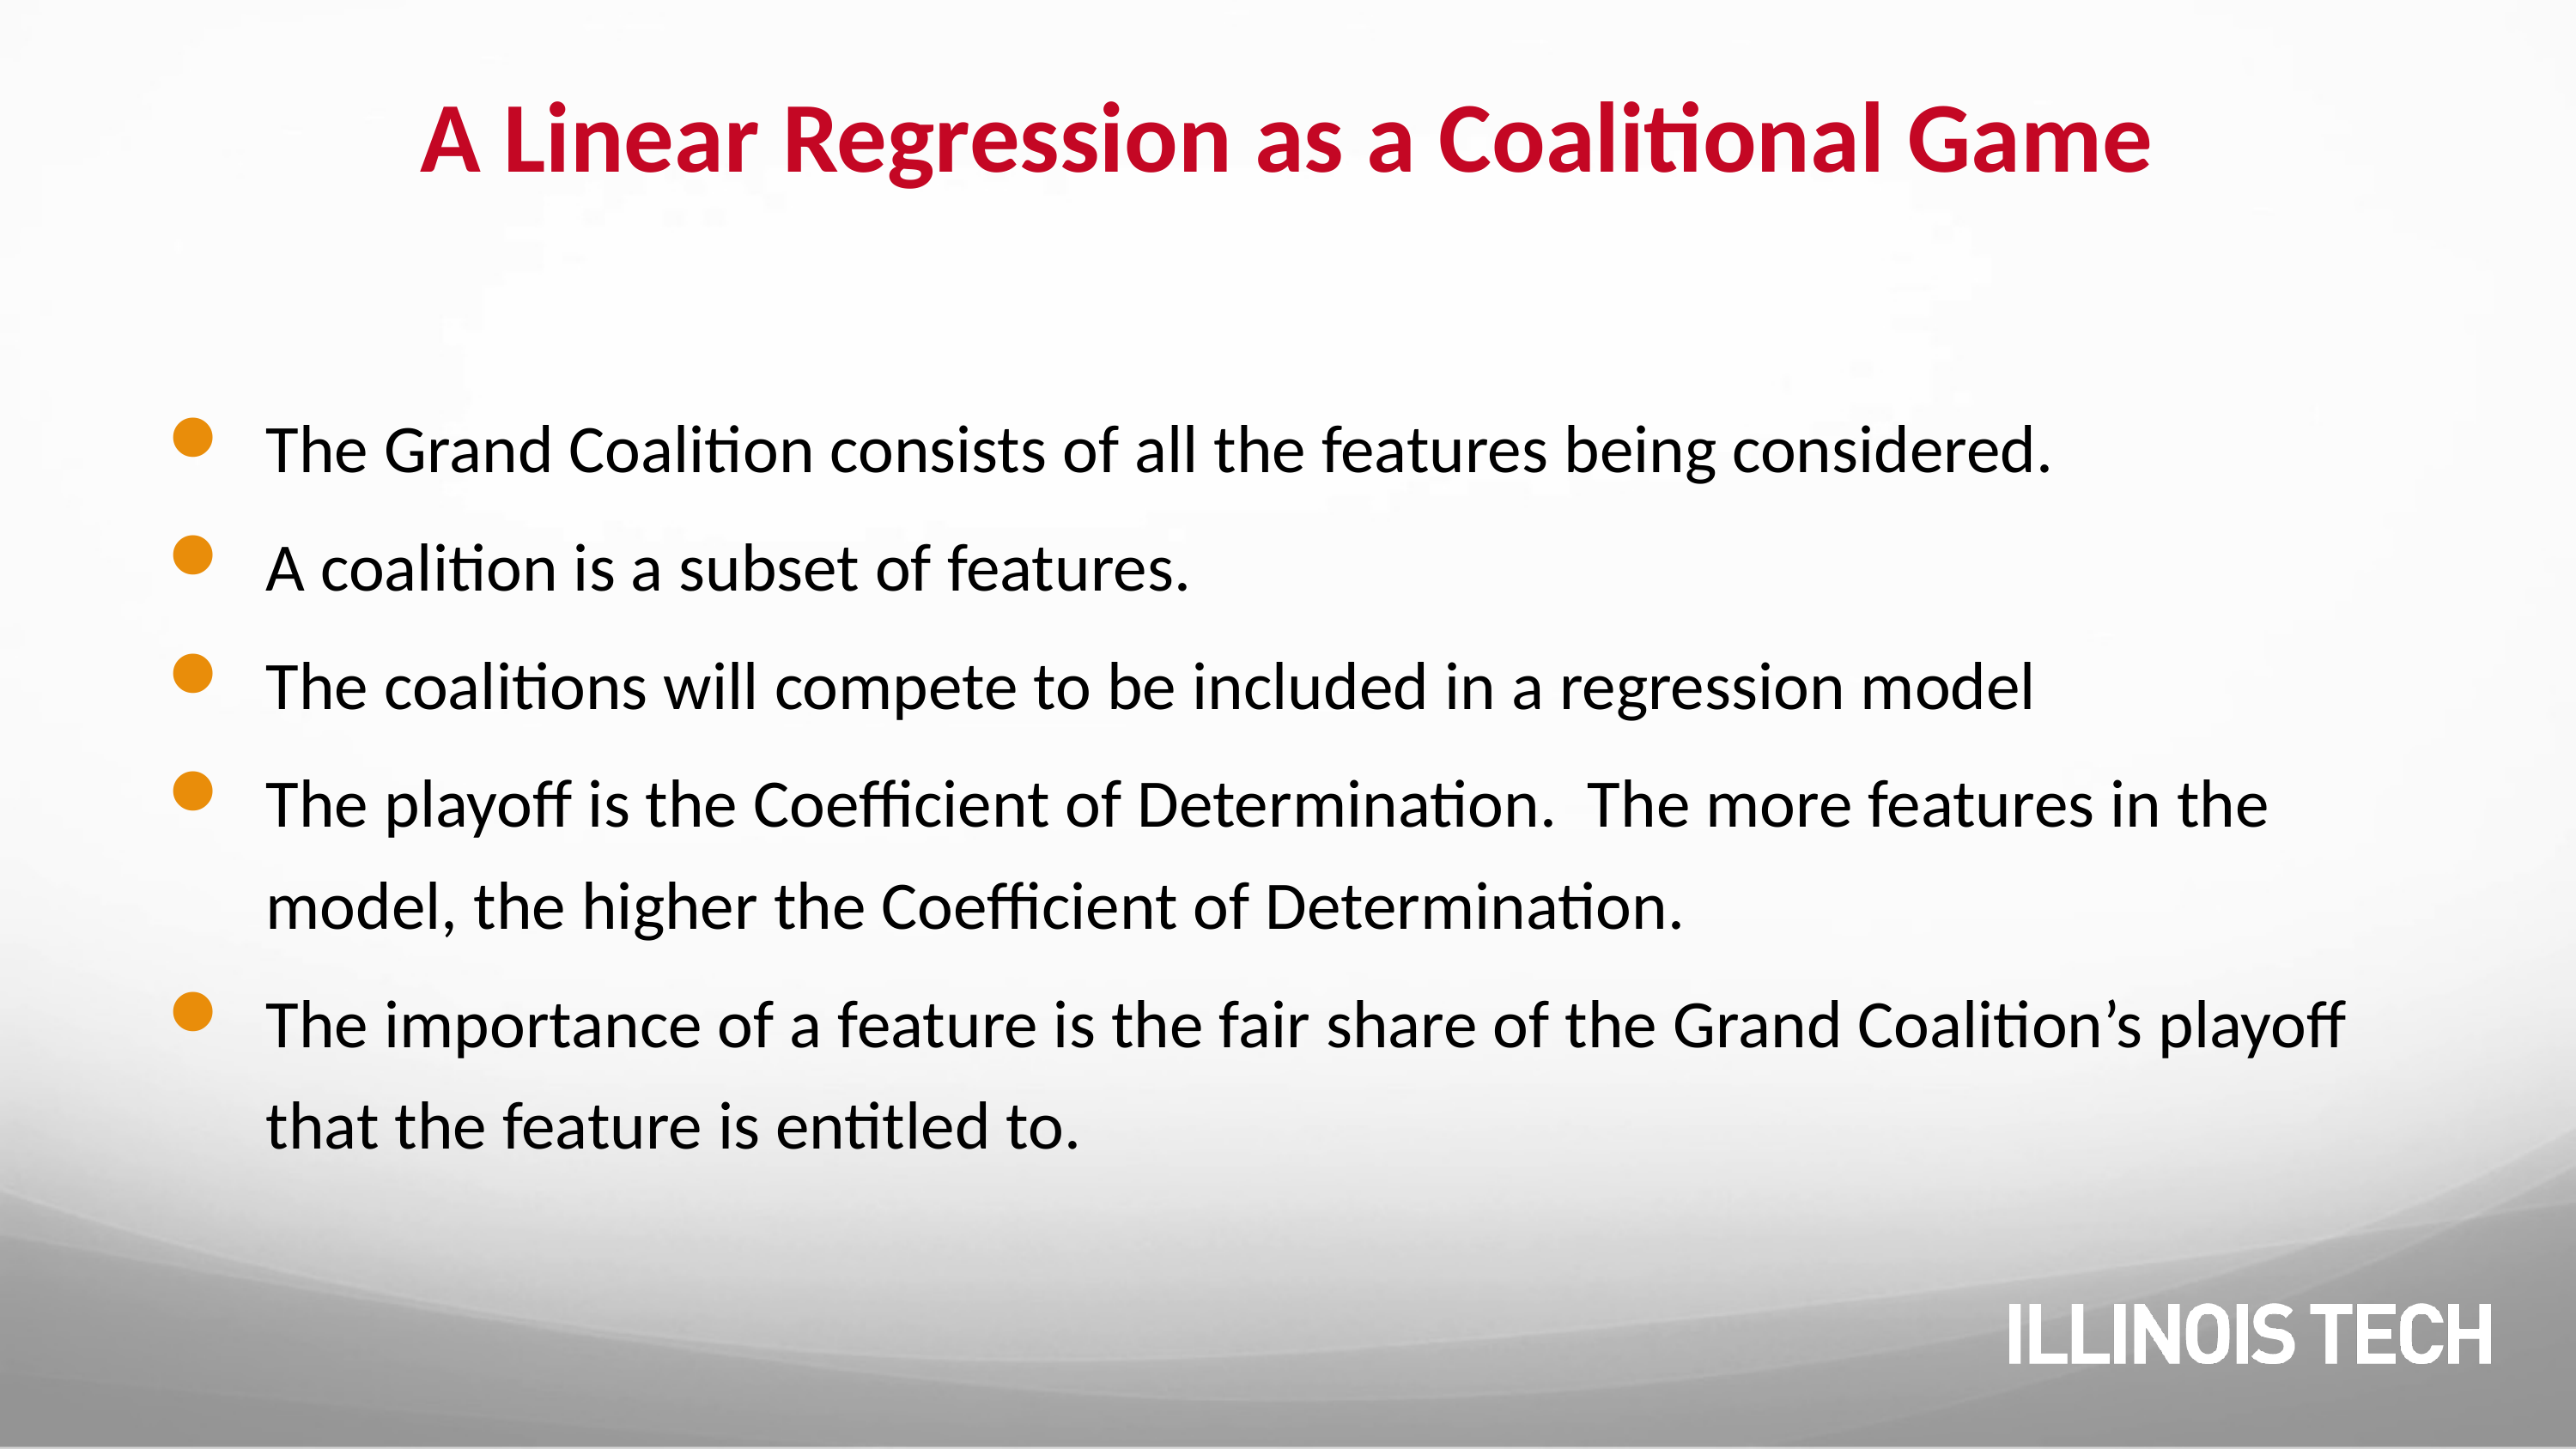

# A Linear Regression as a Coalitional Game
The Grand Coalition consists of all the features being considered.
A coalition is a subset of features.
The coalitions will compete to be included in a regression model
The playoff is the Coefficient of Determination.  The more features in the model, the higher the Coefficient of Determination.
The importance of a feature is the fair share of the Grand Coalition’s playoff that the feature is entitled to.